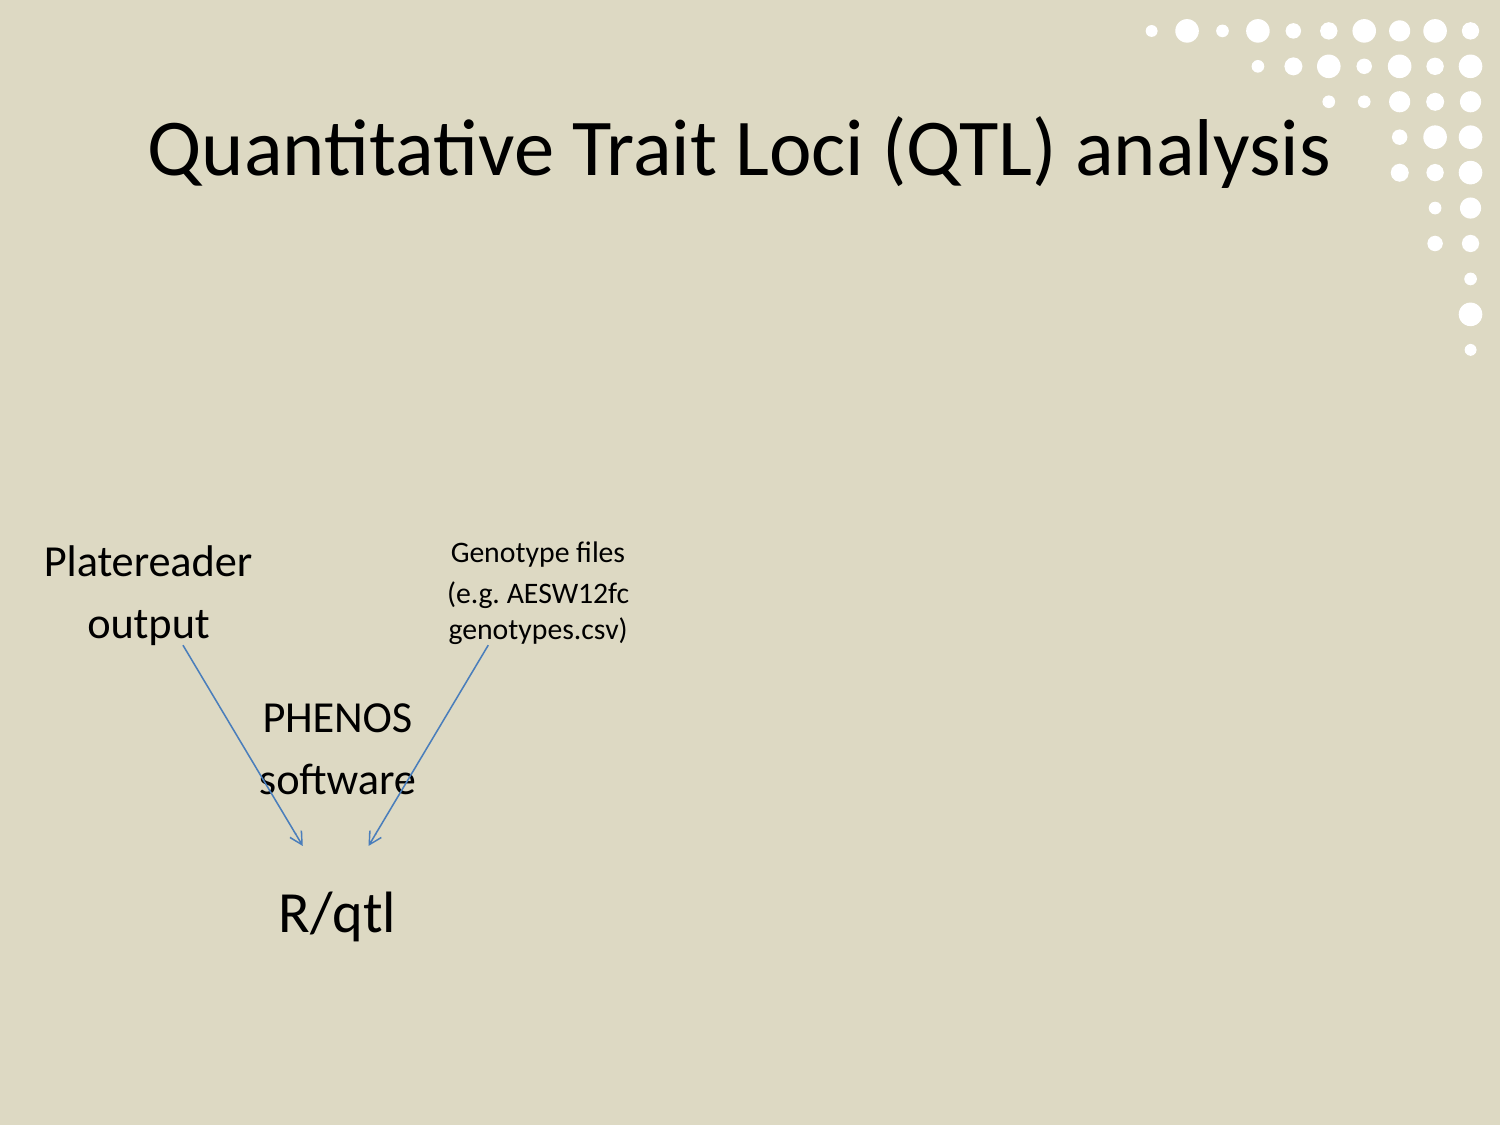

# Quantitative Trait Loci (QTL) analysis
Platereader
output
Genotype files
(e.g. AESW12fc genotypes.csv)
PHENOS
software
R/qtl